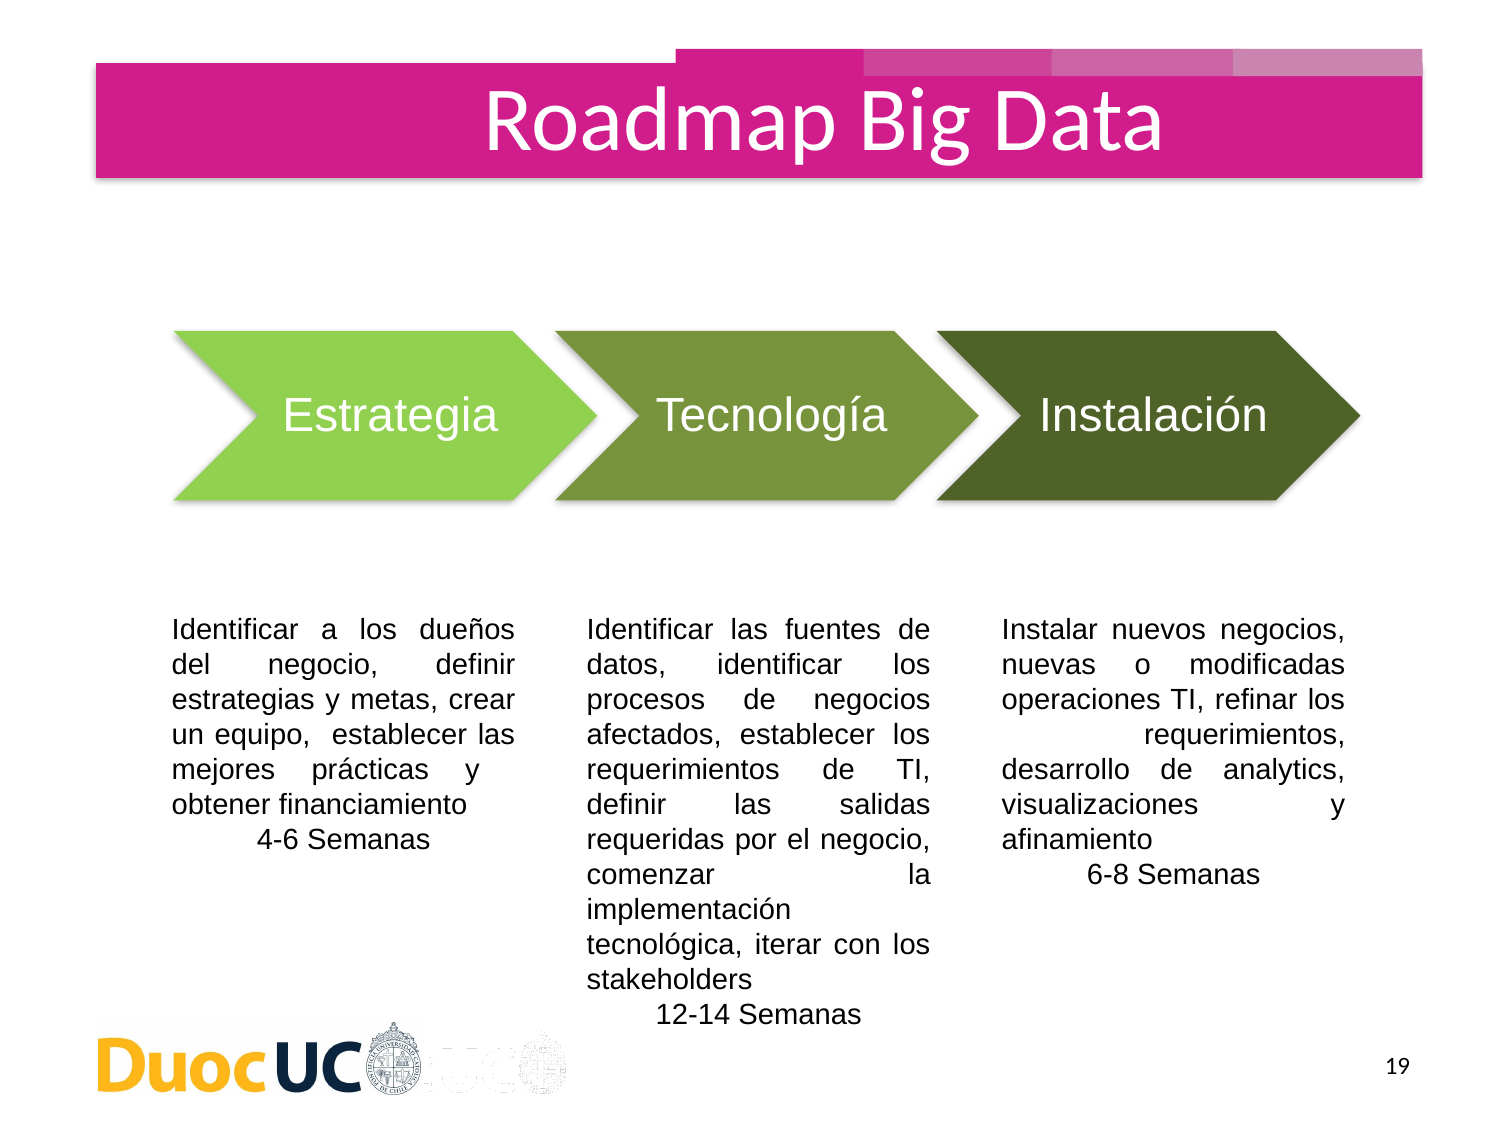

Roadmap Big Data
Estrategia
Tecnología
Instalación
Identificar a los dueños del negocio, definir estrategias y metas, crear un equipo,  establecer las mejores prácticas y  obtener financiamiento
4-6 Semanas
Instalar nuevos negocios, nuevas o modificadas operaciones TI, refinar los  requerimientos, desarrollo de analytics, visualizaciones y afinamiento
6-8 Semanas
Identificar las fuentes de datos, identificar los procesos de negocios afectados, establecer los requerimientos de TI, definir las salidas requeridas por el negocio, comenzar la implementación tecnológica, iterar con los stakeholders
12-14 Semanas
19